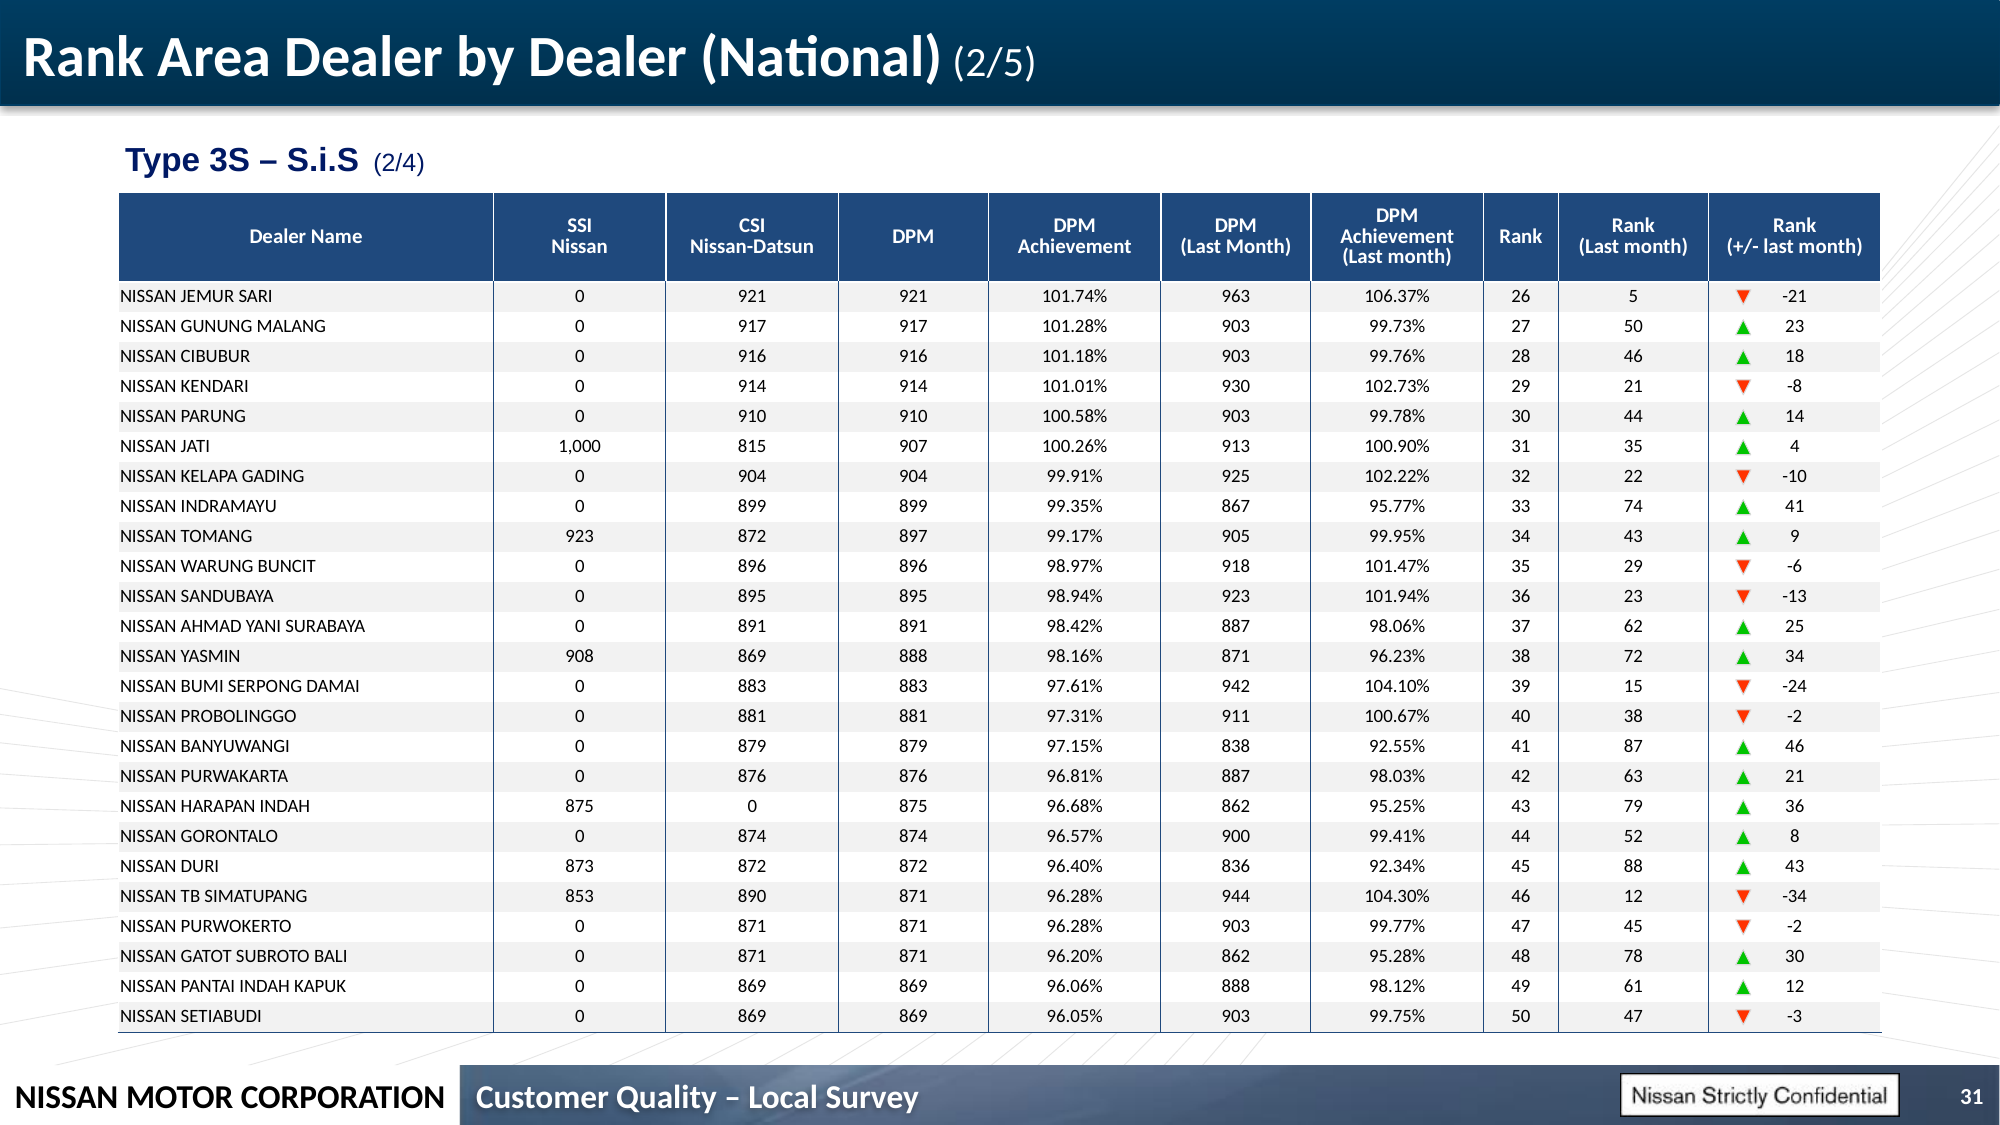

# Rank Area Dealer by Dealer (National) (2/5)
Type 3S – S.i.S  (2/4)
| Dealer Name | SSI Nissan | CSI Nissan-Datsun | DPM | DPM Achievement | DPM (Last Month) | DPM Achievement (Last month) | Rank | Rank (Last month) | Rank (+/- last month) |
| --- | --- | --- | --- | --- | --- | --- | --- | --- | --- |
| NISSAN JEMUR SARI | 0 | 921 | 921 | 101.74% | 963 | 106.37% | 26 | 5 | -21 |
| NISSAN GUNUNG MALANG | 0 | 917 | 917 | 101.28% | 903 | 99.73% | 27 | 50 | 23 |
| NISSAN CIBUBUR | 0 | 916 | 916 | 101.18% | 903 | 99.76% | 28 | 46 | 18 |
| NISSAN KENDARI | 0 | 914 | 914 | 101.01% | 930 | 102.73% | 29 | 21 | -8 |
| NISSAN PARUNG | 0 | 910 | 910 | 100.58% | 903 | 99.78% | 30 | 44 | 14 |
| NISSAN JATI | 1,000 | 815 | 907 | 100.26% | 913 | 100.90% | 31 | 35 | 4 |
| NISSAN KELAPA GADING | 0 | 904 | 904 | 99.91% | 925 | 102.22% | 32 | 22 | -10 |
| NISSAN INDRAMAYU | 0 | 899 | 899 | 99.35% | 867 | 95.77% | 33 | 74 | 41 |
| NISSAN TOMANG | 923 | 872 | 897 | 99.17% | 905 | 99.95% | 34 | 43 | 9 |
| NISSAN WARUNG BUNCIT | 0 | 896 | 896 | 98.97% | 918 | 101.47% | 35 | 29 | -6 |
| NISSAN SANDUBAYA | 0 | 895 | 895 | 98.94% | 923 | 101.94% | 36 | 23 | -13 |
| NISSAN AHMAD YANI SURABAYA | 0 | 891 | 891 | 98.42% | 887 | 98.06% | 37 | 62 | 25 |
| NISSAN YASMIN | 908 | 869 | 888 | 98.16% | 871 | 96.23% | 38 | 72 | 34 |
| NISSAN BUMI SERPONG DAMAI | 0 | 883 | 883 | 97.61% | 942 | 104.10% | 39 | 15 | -24 |
| NISSAN PROBOLINGGO | 0 | 881 | 881 | 97.31% | 911 | 100.67% | 40 | 38 | -2 |
| NISSAN BANYUWANGI | 0 | 879 | 879 | 97.15% | 838 | 92.55% | 41 | 87 | 46 |
| NISSAN PURWAKARTA | 0 | 876 | 876 | 96.81% | 887 | 98.03% | 42 | 63 | 21 |
| NISSAN HARAPAN INDAH | 875 | 0 | 875 | 96.68% | 862 | 95.25% | 43 | 79 | 36 |
| NISSAN GORONTALO | 0 | 874 | 874 | 96.57% | 900 | 99.41% | 44 | 52 | 8 |
| NISSAN DURI | 873 | 872 | 872 | 96.40% | 836 | 92.34% | 45 | 88 | 43 |
| NISSAN TB SIMATUPANG | 853 | 890 | 871 | 96.28% | 944 | 104.30% | 46 | 12 | -34 |
| NISSAN PURWOKERTO | 0 | 871 | 871 | 96.28% | 903 | 99.77% | 47 | 45 | -2 |
| NISSAN GATOT SUBROTO BALI | 0 | 871 | 871 | 96.20% | 862 | 95.28% | 48 | 78 | 30 |
| NISSAN PANTAI INDAH KAPUK | 0 | 869 | 869 | 96.06% | 888 | 98.12% | 49 | 61 | 12 |
| NISSAN SETIABUDI | 0 | 869 | 869 | 96.05% | 903 | 99.75% | 50 | 47 | -3 |

31